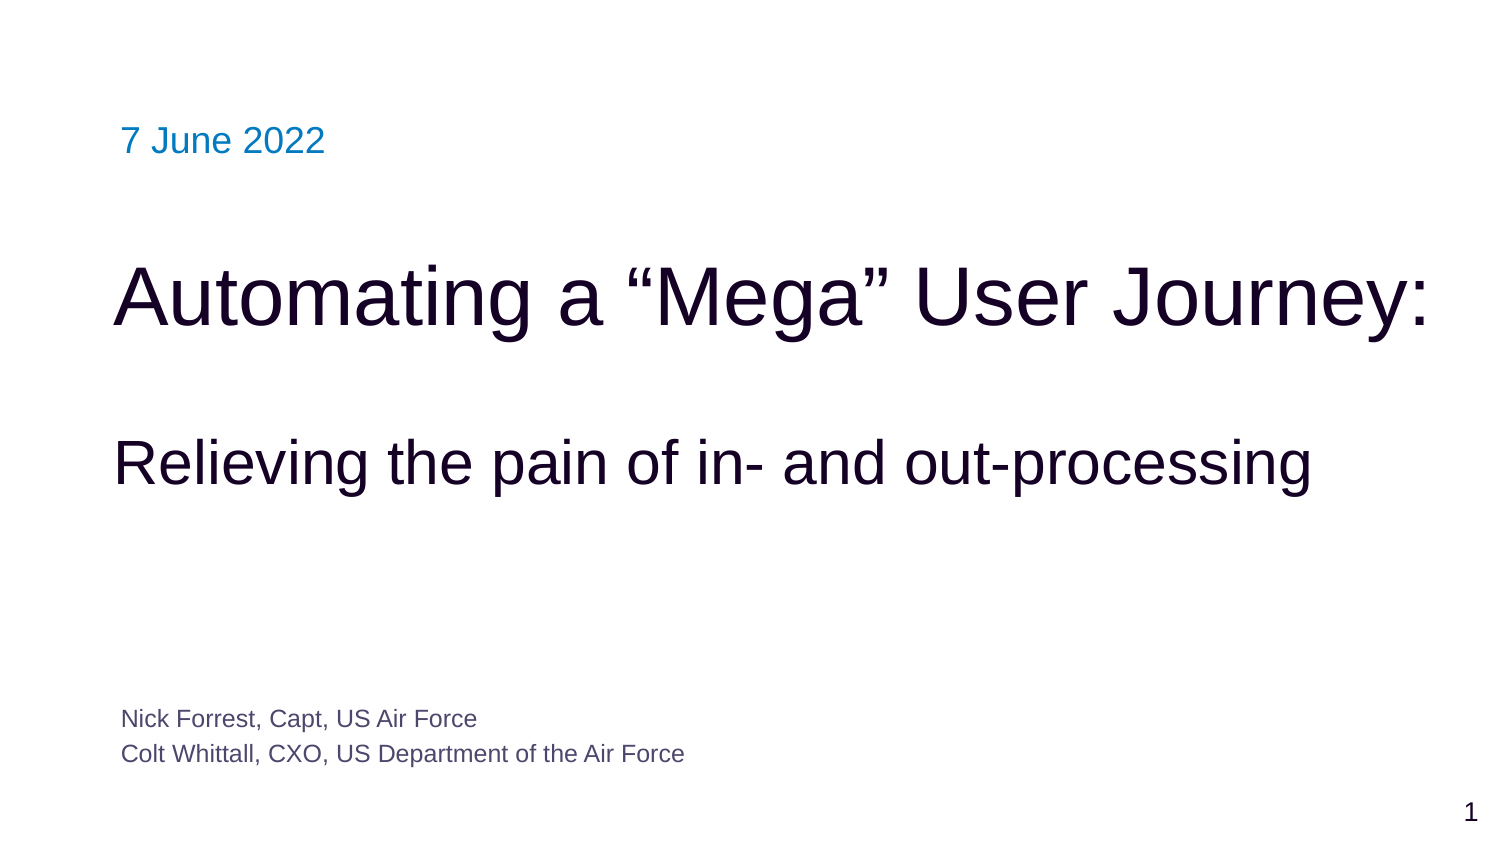

7 June 2022
# Automating a “Mega” User Journey: Relieving the pain of in- and out-processing
Nick Forrest, Capt, US Air Force
Colt Whittall, CXO, US Department of the Air Force
1